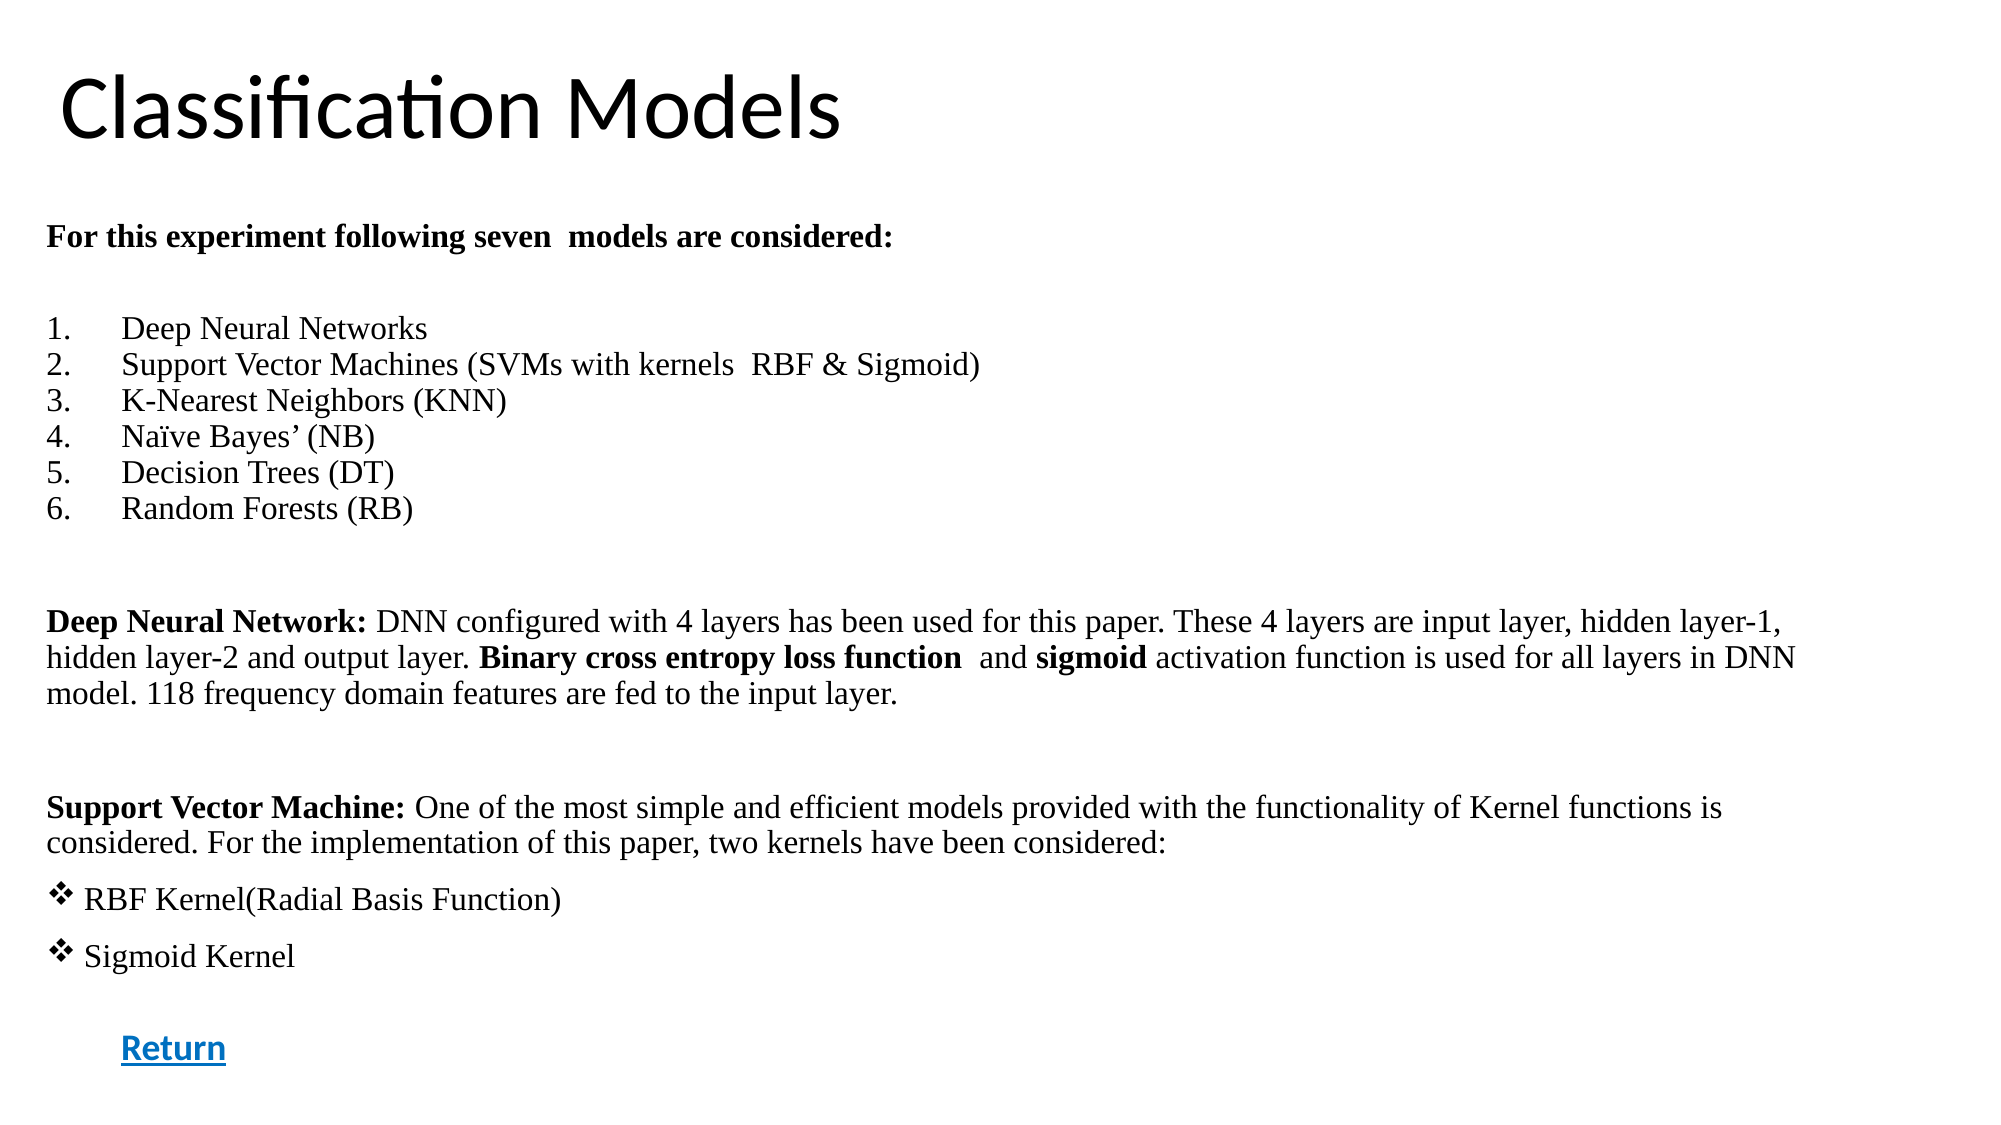

# Classification Models
For this experiment following seven  models are considered:

Deep Neural Networks
Support Vector Machines (SVMs with kernels  RBF & Sigmoid)
K-Nearest Neighbors (KNN)
Naïve Bayes’ (NB)
Decision Trees (DT)
Random Forests (RB)

Deep Neural Network: DNN configured with 4 layers has been used for this paper. These 4 layers are input layer, hidden layer-1, hidden layer-2 and output layer. Binary cross entropy loss function  and sigmoid activation function is used for all layers in DNN model. 118 frequency domain features are fed to the input layer.

Support Vector Machine: One of the most simple and efficient models provided with the functionality of Kernel functions is considered. For the implementation of this paper, two kernels have been considered:
RBF Kernel(Radial Basis Function)
Sigmoid Kernel
Return